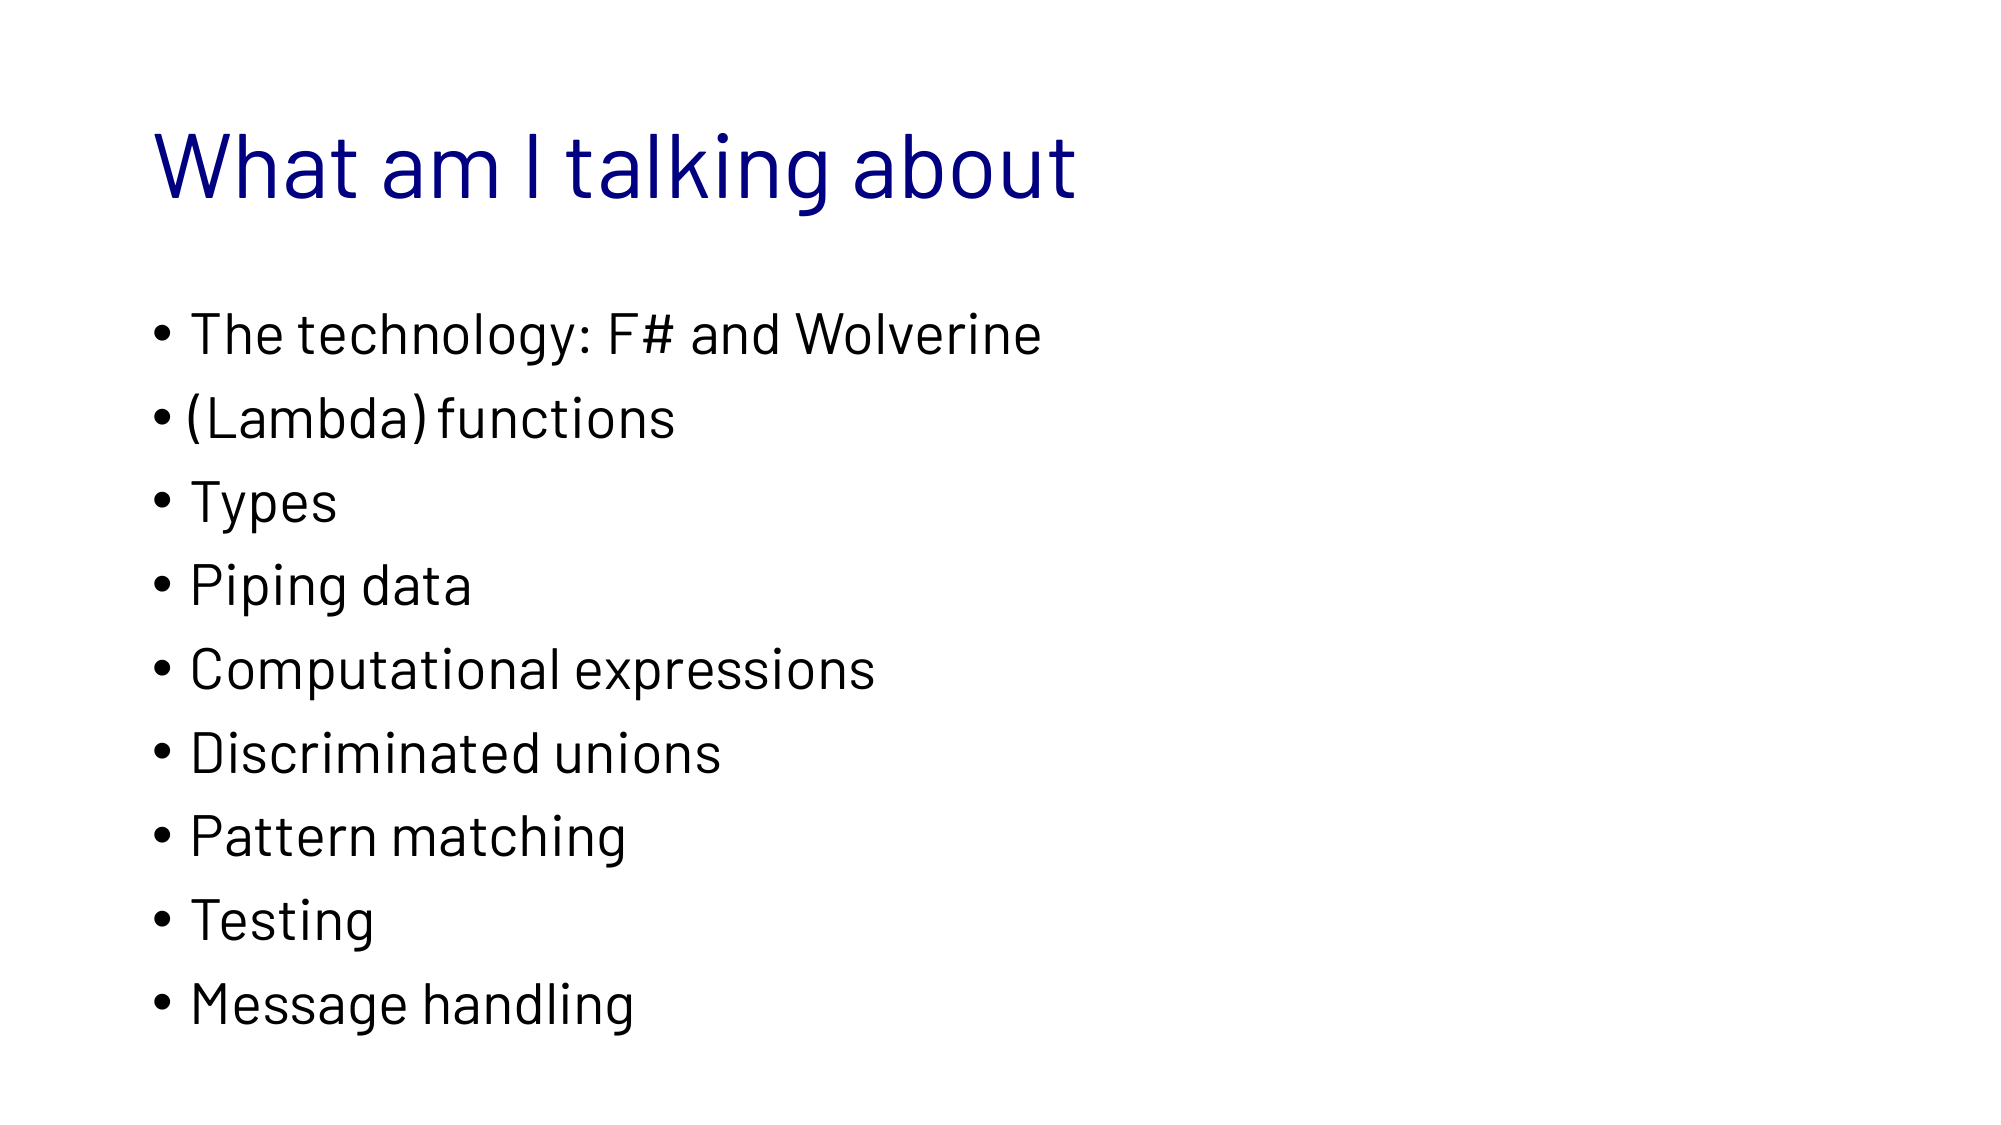

# What am I talking about
The technology: F# and Wolverine
(Lambda) functions
Types
Piping data
Computational expressions
Discriminated unions
Pattern matching
Testing
Message handling